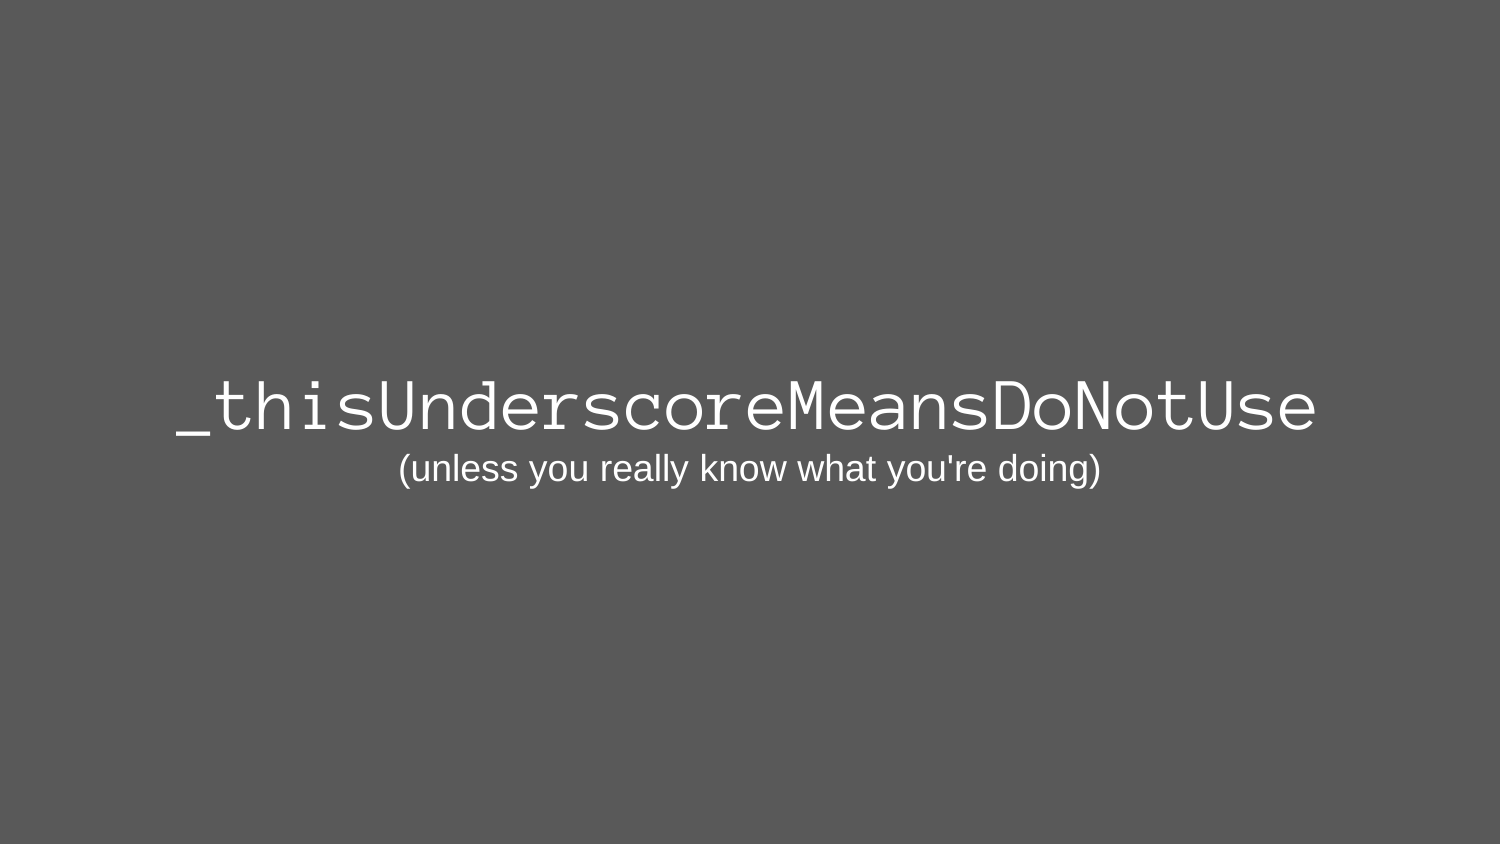

# _thisUnderscoreMeansDoNotUse (unless you really know what you're doing)